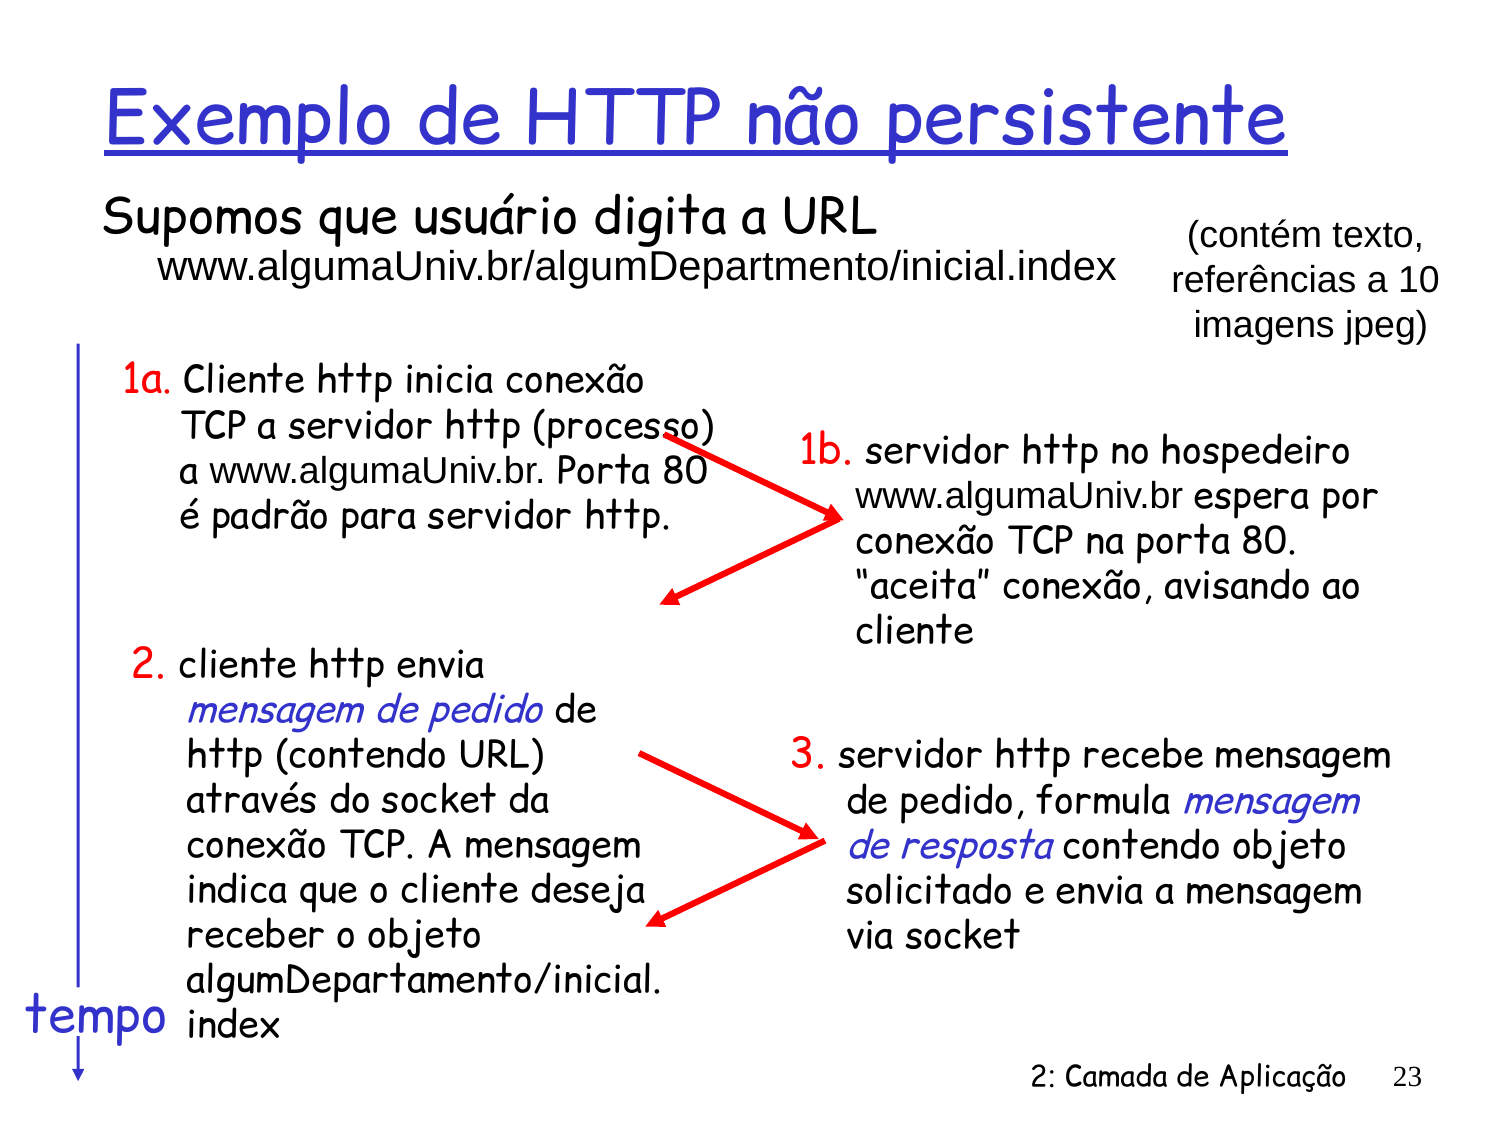

# Exemplo de HTTP não persistente
Supomos que usuário digita a URL www.algumaUniv.br/algumDepartmento/inicial.index
(contém texto,
referências a 10
imagens jpeg)

1a. Cliente http inicia conexão TCP a servidor http (processo) a www.algumaUniv.br. Porta 80 é padrão para servidor http.
1b. servidor http no hospedeiro www.algumaUniv.br espera por conexão TCP na porta 80.  “aceita” conexão, avisando ao cliente

2. cliente http envia mensagem de pedido de http (contendo URL) através do socket da conexão TCP. A mensagem indica que o cliente deseja receber o objeto algumDepartamento/inicial.index
3. servidor http recebe mensagem de pedido, formula mensagem de resposta contendo objeto solicitado e envia a mensagem via socket

tempo

2: Camada de Aplicação
23